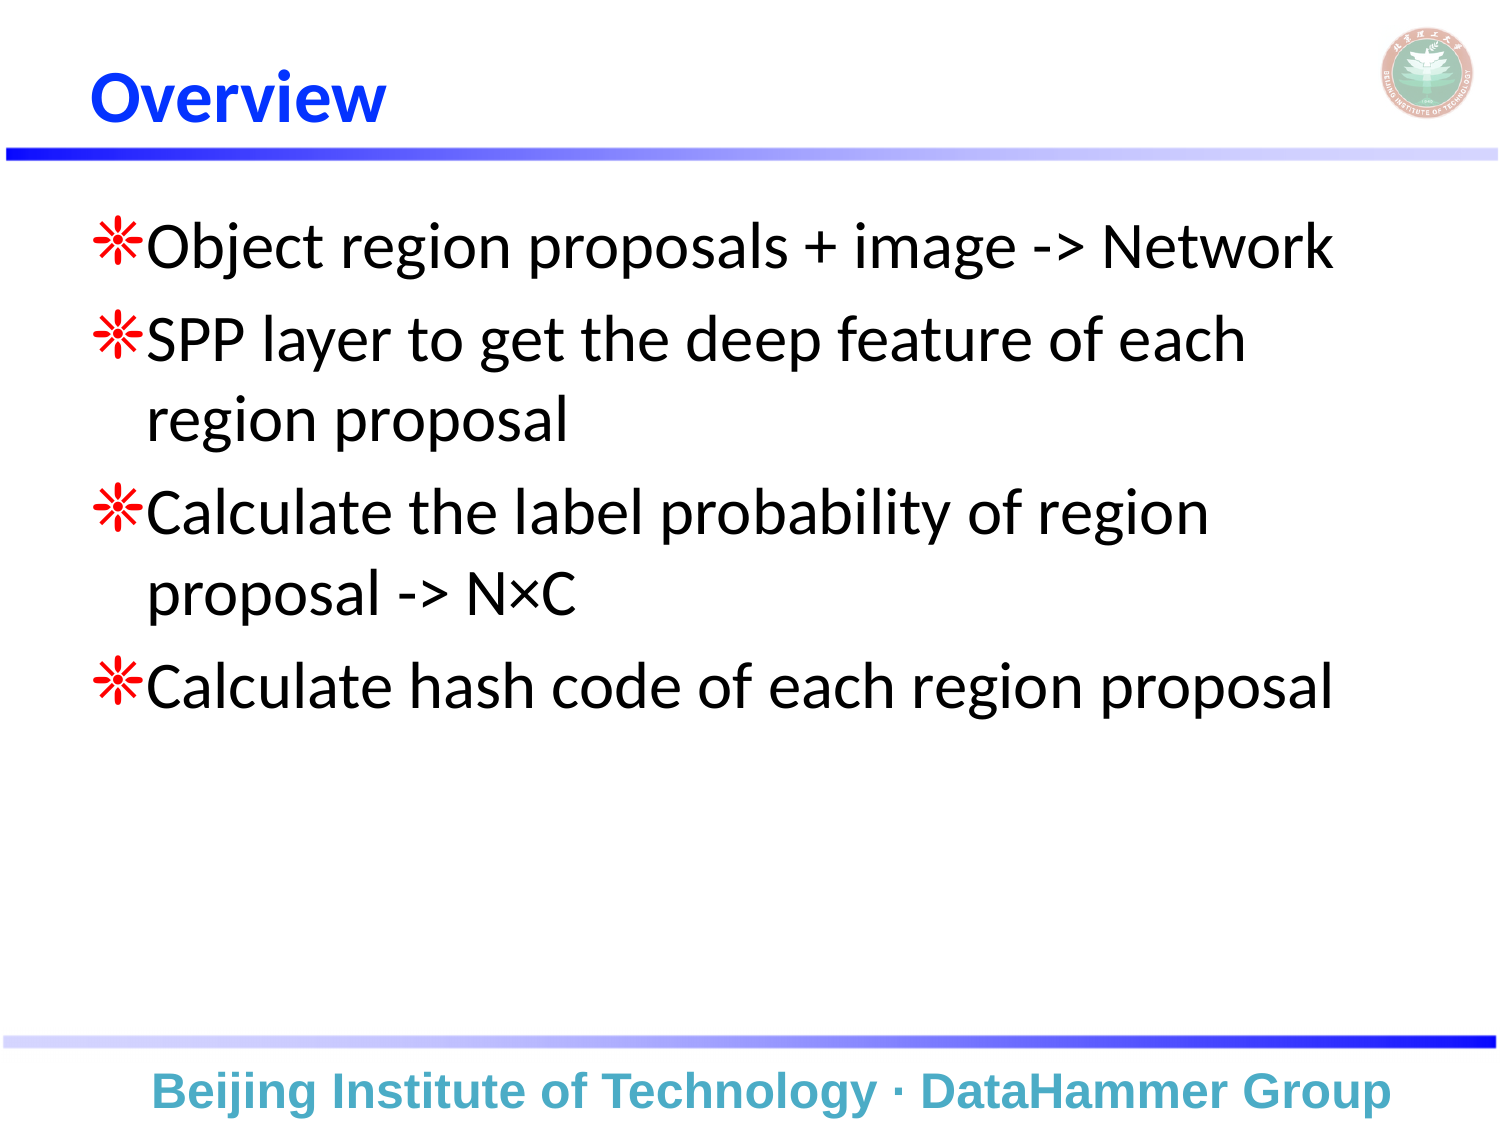

# Overview
Object region proposals + image -> Network
SPP layer to get the deep feature of each region proposal
Calculate the label probability of region proposal -> N×C
Calculate hash code of each region proposal